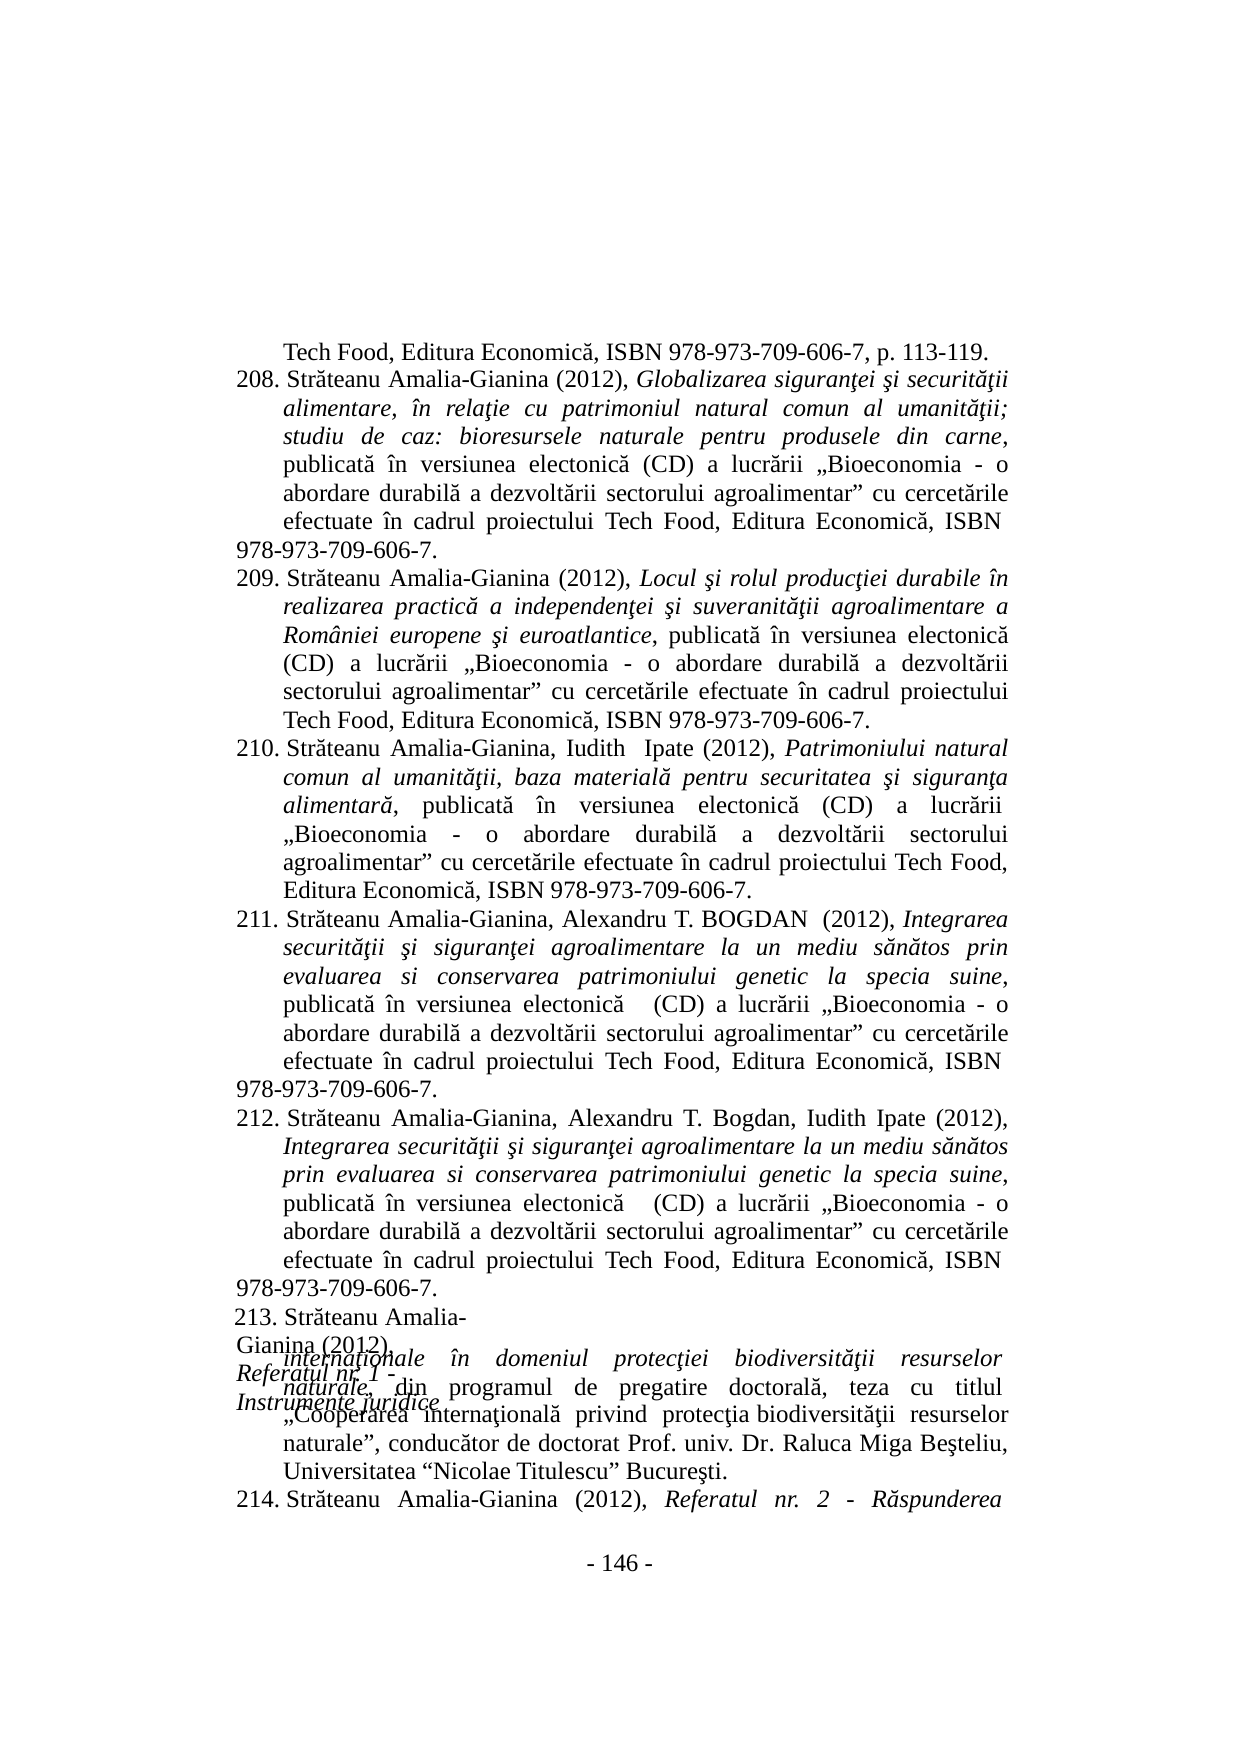

Tech Food, Editura Economică, ISBN 978-973-709-606-7, p. 113-119.
208. Străteanu Amalia-Gianina (2012), Globalizarea siguranţei şi securităţii alimentare,  în  relaţie  cu  patrimoniul  natural  comun  al  umanităţii; studiu de caz: bioresursele naturale pentru produsele din carne, publicată în versiunea electonică (CD) a lucrării „Bioeconomia - o abordare durabilă a dezvoltării sectorului agroalimentar” cu cercetările efectuate în cadrul proiectului Tech Food, Editura Economică, ISBN
978-973-709-606-7.
209. Străteanu Amalia-Gianina (2012), Locul şi rolul producţiei durabile în realizarea practică a independenţei şi suveranităţii agroalimentare a României europene şi euroatlantice, publicată în versiunea electonică (CD) a lucrării „Bioeconomia - o abordare durabilă a dezvoltării sectorului agroalimentar” cu cercetările efectuate în cadrul proiectului Tech Food, Editura Economică, ISBN 978-973-709-606-7.
210. Străteanu Amalia-Gianina, Iudith  Ipate (2012), Patrimoniului natural comun al umanităţii, baza materială pentru securitatea şi siguranţa alimentară,   publicată   în   versiunea   electonică   (CD)   a   lucrării
„Bioeconomia - o abordare durabilă a dezvoltării sectorului agroalimentar” cu cercetările efectuate în cadrul proiectului Tech Food, Editura Economică, ISBN 978-973-709-606-7.
211. Străteanu Amalia-Gianina, Alexandru T. BOGDAN  (2012), Integrarea securităţii şi siguranţei agroalimentare la un mediu sănătos prin evaluarea si conservarea patrimoniului genetic la specia suine, publicată în versiunea electonică   (CD) a lucrării „Bioeconomia - o abordare durabilă a dezvoltării sectorului agroalimentar” cu cercetările efectuate în cadrul proiectului Tech Food, Editura Economică, ISBN
978-973-709-606-7.
212. Străteanu Amalia-Gianina, Alexandru T. Bogdan, Iudith Ipate (2012), Integrarea securităţii şi siguranţei agroalimentare la un mediu sănătos prin evaluarea si conservarea patrimoniului genetic la specia suine, publicată în versiunea electonică   (CD) a lucrării „Bioeconomia - o abordare durabilă a dezvoltării sectorului agroalimentar” cu cercetările efectuate în cadrul proiectului Tech Food, Editura Economică, ISBN
978-973-709-606-7.
213. Străteanu Amalia-Gianina (2012), Referatul nr. 1 - Instrumente juridice
internaţionale    în
domeniul    protecţiei    biodiversităţii    resurselor
naturale,   din   programul   de   pregatire   doctorală,   teza   cu   titlul
„Cooperarea  internaţională  privind  protecţia biodiversităţii  resurselor naturale”, conducător de doctorat Prof. univ. Dr. Raluca Miga Beşteliu, Universitatea “Nicolae Titulescu” Bucureşti.
214. Străteanu  Amalia-Gianina  (2012),  Referatul  nr.  2  -  Răspunderea
- 146 -